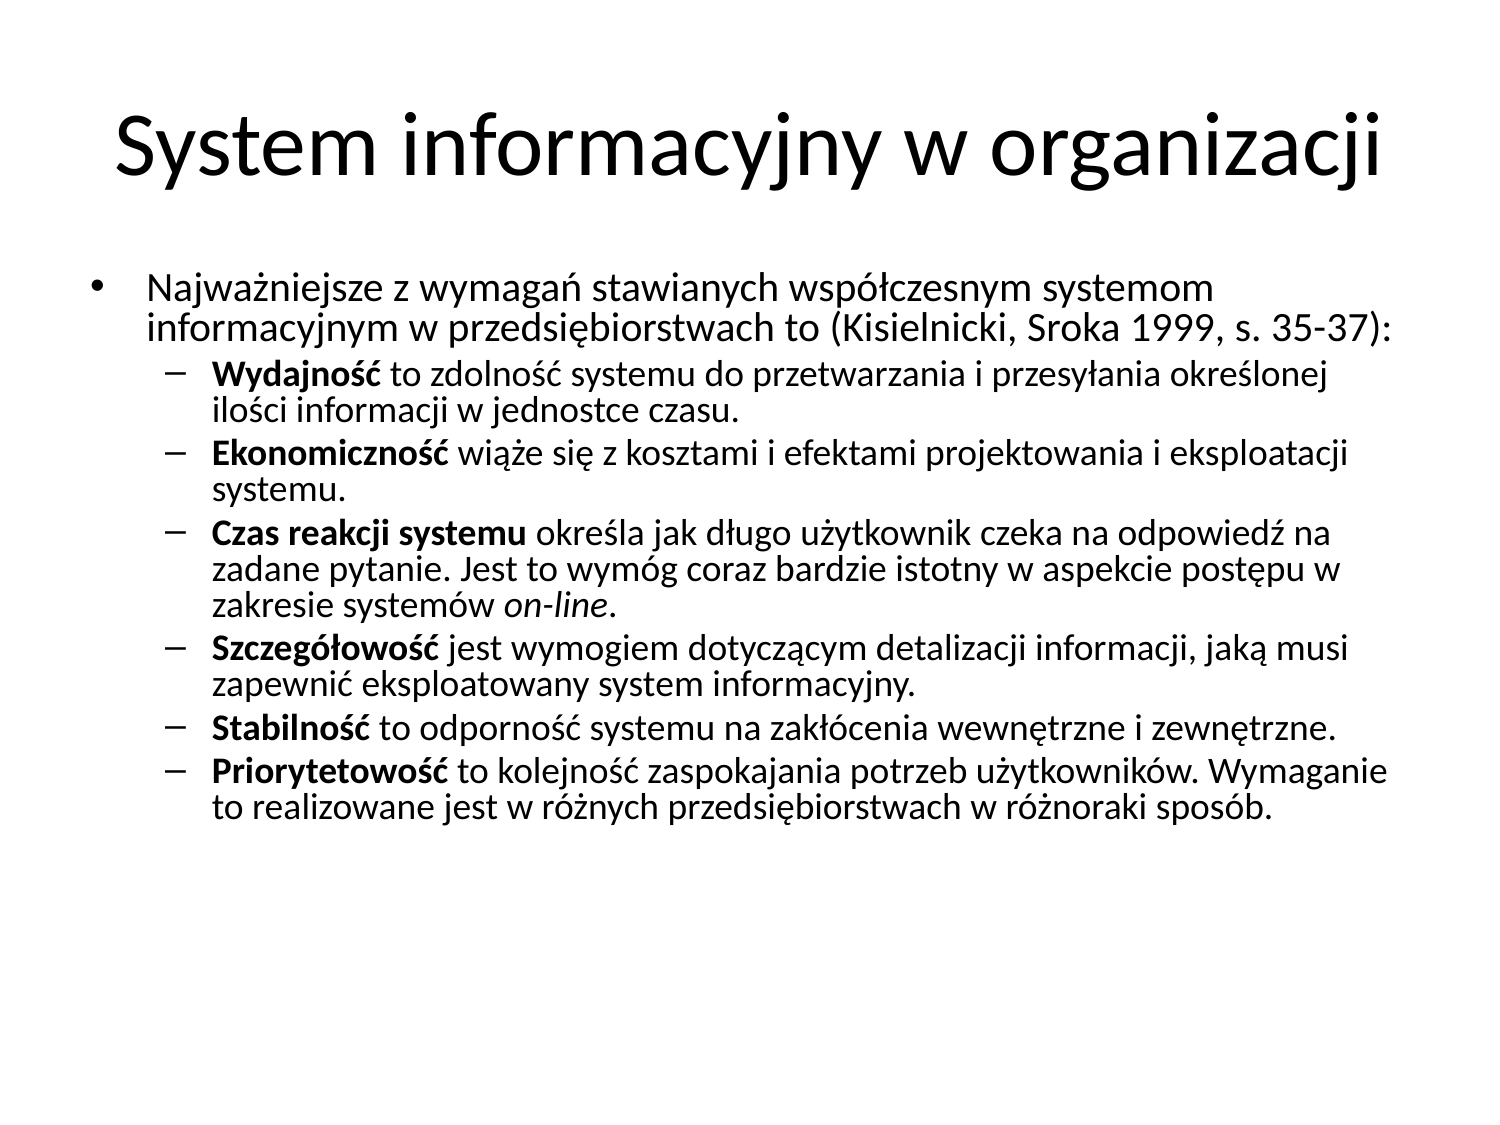

# System informacyjny w organizacji
Najważniejsze z wymagań stawianych współczesnym systemom informacyjnym w przedsiębiorstwach to (Kisielnicki, Sroka 1999, s. 35-37):
Wydajność to zdolność systemu do przetwarzania i przesyłania określonej ilości informacji w jednostce czasu.
Ekonomiczność wiąże się z kosztami i efektami projektowania i eksploatacji systemu.
Czas reakcji systemu określa jak długo użytkownik czeka na odpowiedź na zadane pytanie. Jest to wymóg coraz bardzie istotny w aspekcie postępu w zakresie systemów on-line.
Szczegółowość jest wymogiem dotyczącym detalizacji informacji, jaką musi zapewnić eksploatowany system informacyjny.
Stabilność to odporność systemu na zakłócenia wewnętrzne i zewnętrzne.
Priorytetowość to kolejność zaspokajania potrzeb użytkowników. Wymaganie to realizowane jest w różnych przedsiębiorstwach w różnoraki sposób.